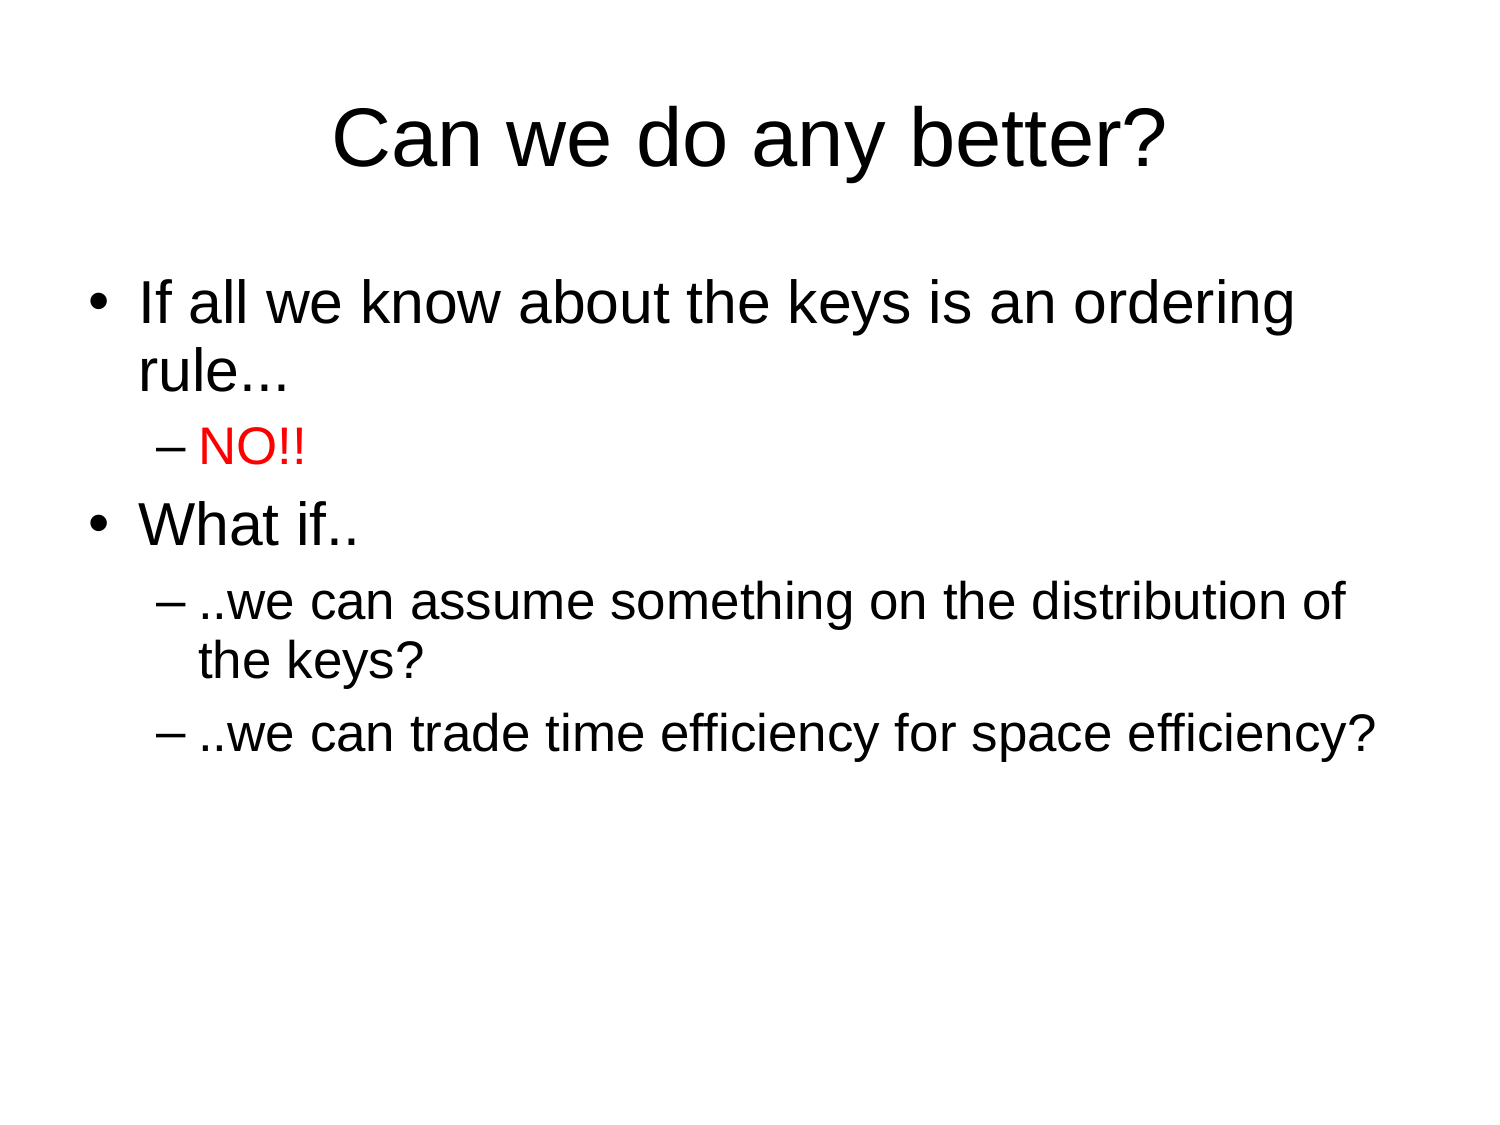

Can we do any better?
If all we know about the keys is an ordering rule...
NO!!
What if..
..we can assume something on the distribution of the keys?
..we can trade time efficiency for space efficiency?